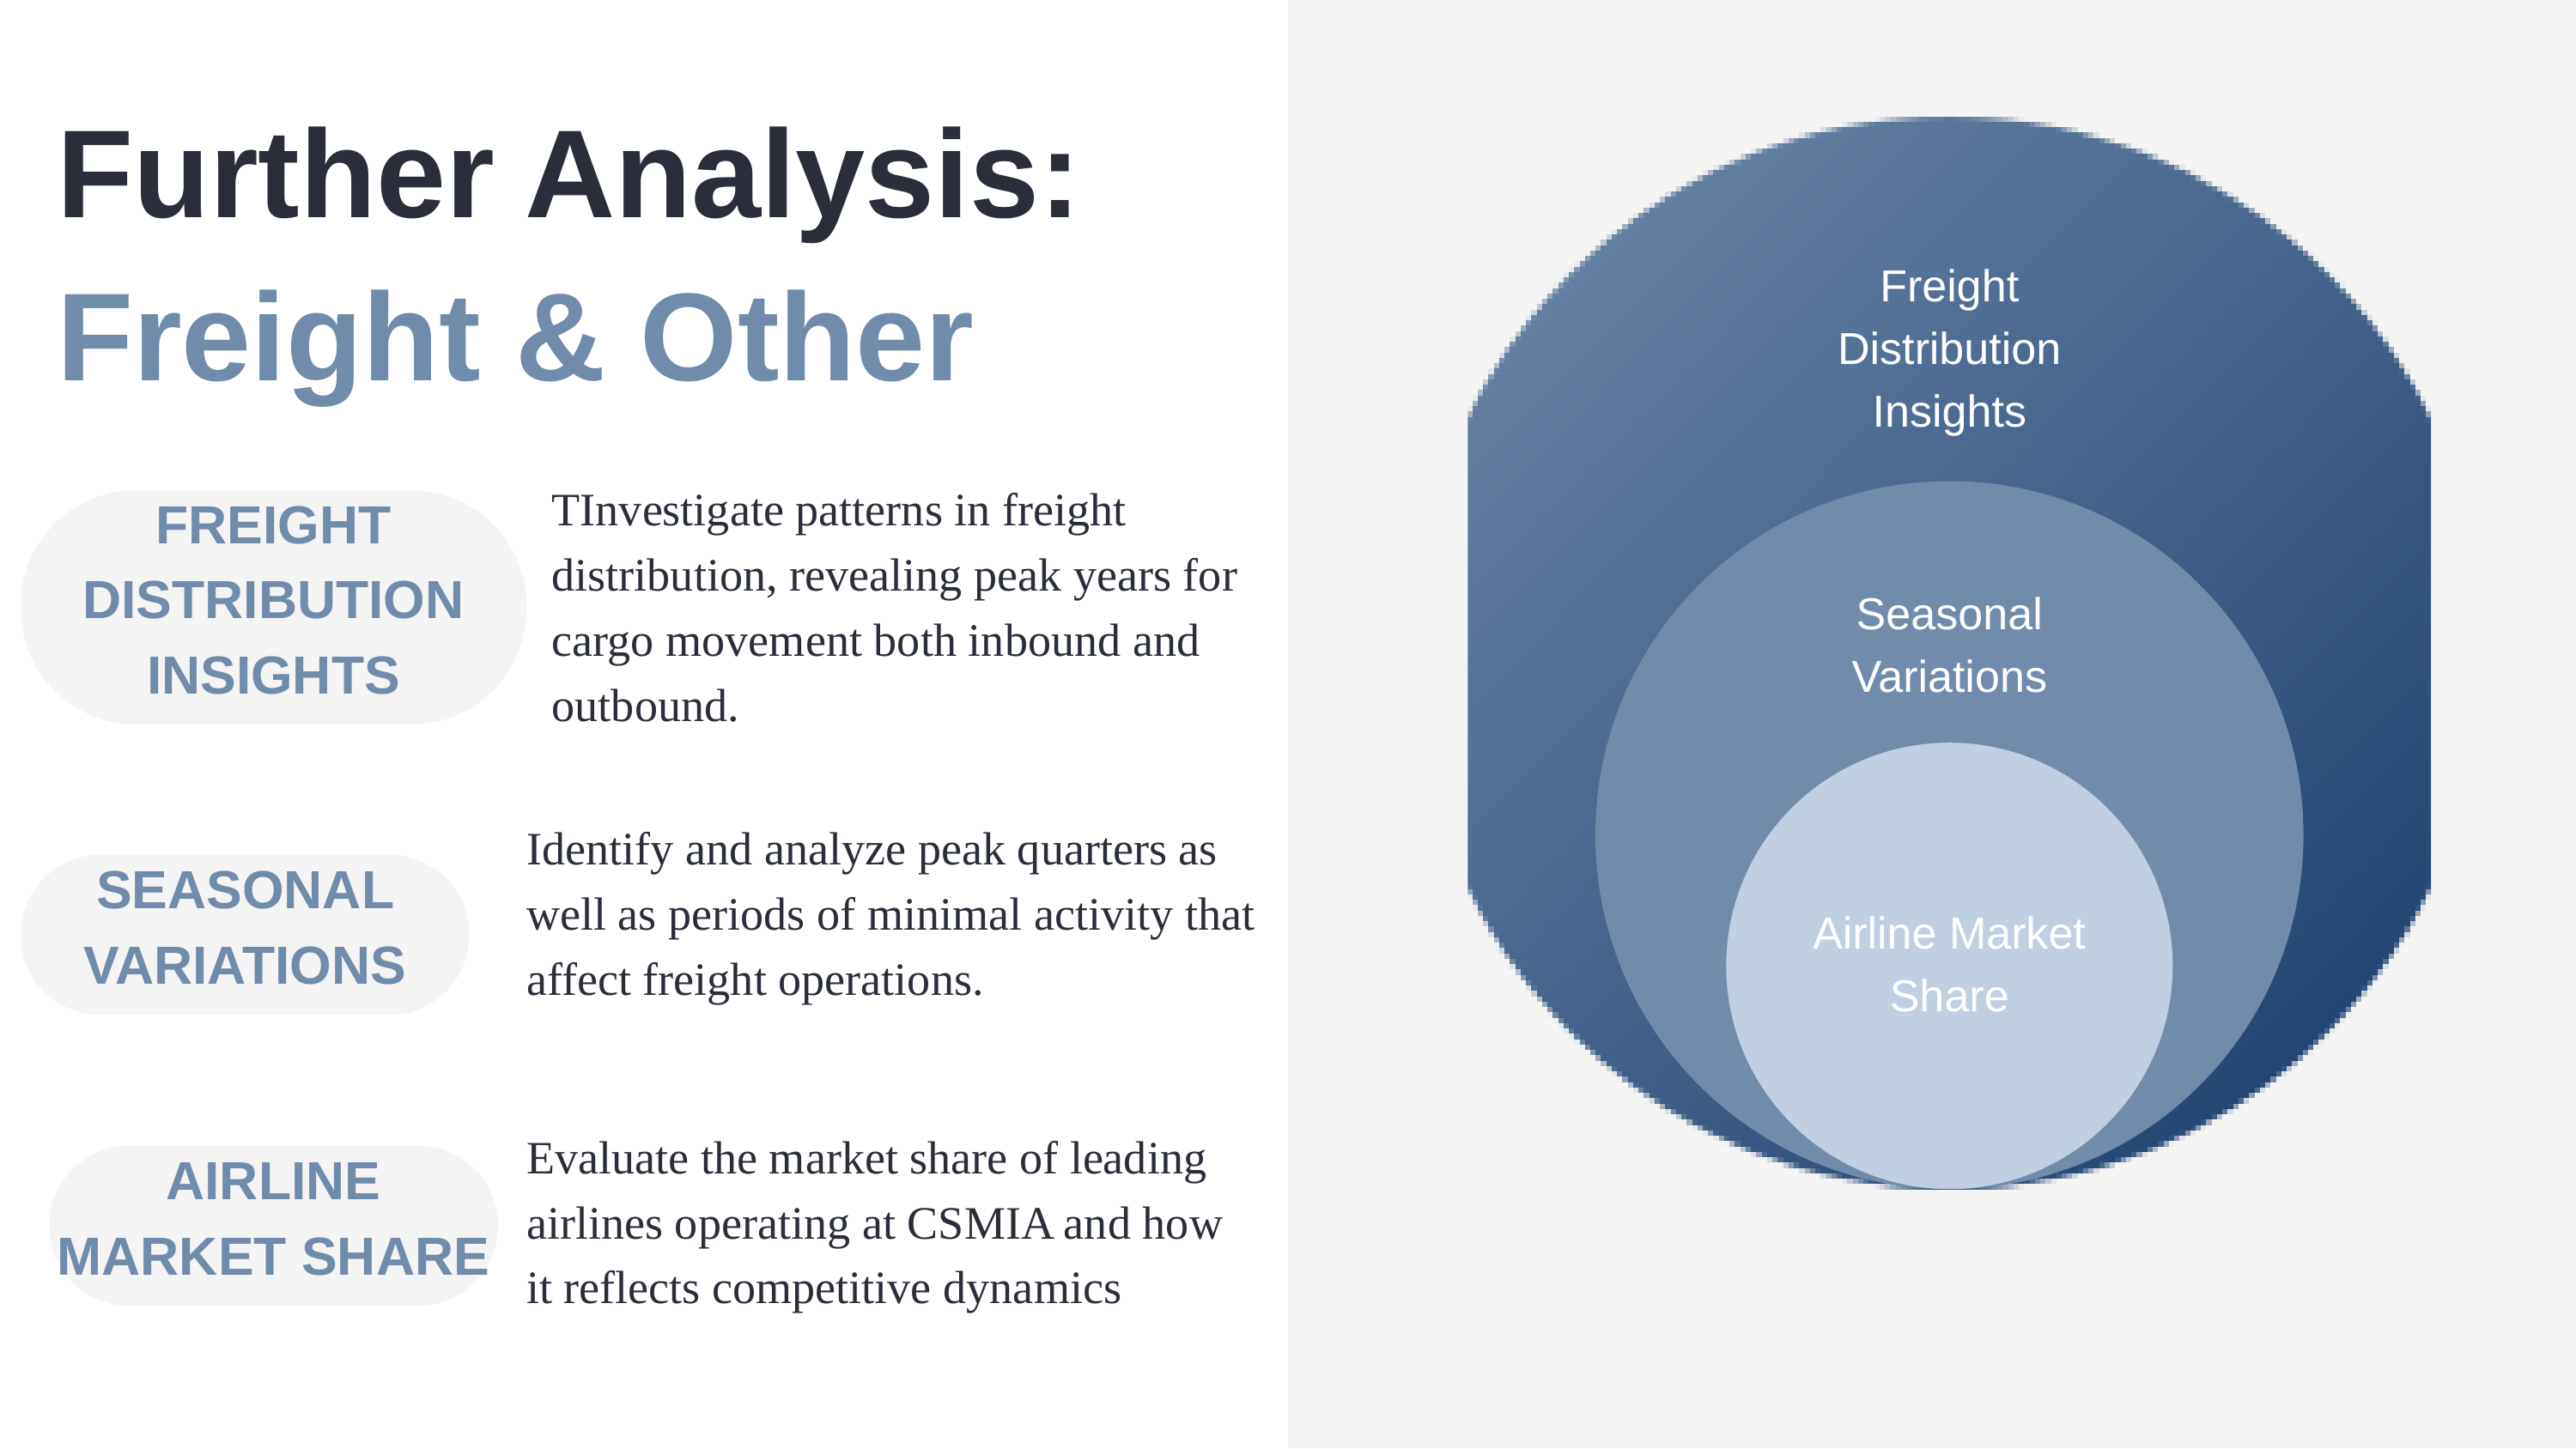

Further Analysis: Freight & Other

Freight Distribution Insights

Seasonal Variations

Airline Market Share
TInvestigate patterns in freight distribution, revealing peak years for cargo movement both inbound and outbound.

FREIGHT DISTRIBUTION INSIGHTS
Identify and analyze peak quarters as well as periods of minimal activity that affect freight operations.

SEASONAL VARIATIONS
Evaluate the market share of leading airlines operating at CSMIA and how it reflects competitive dynamics

AIRLINE MARKET SHARE